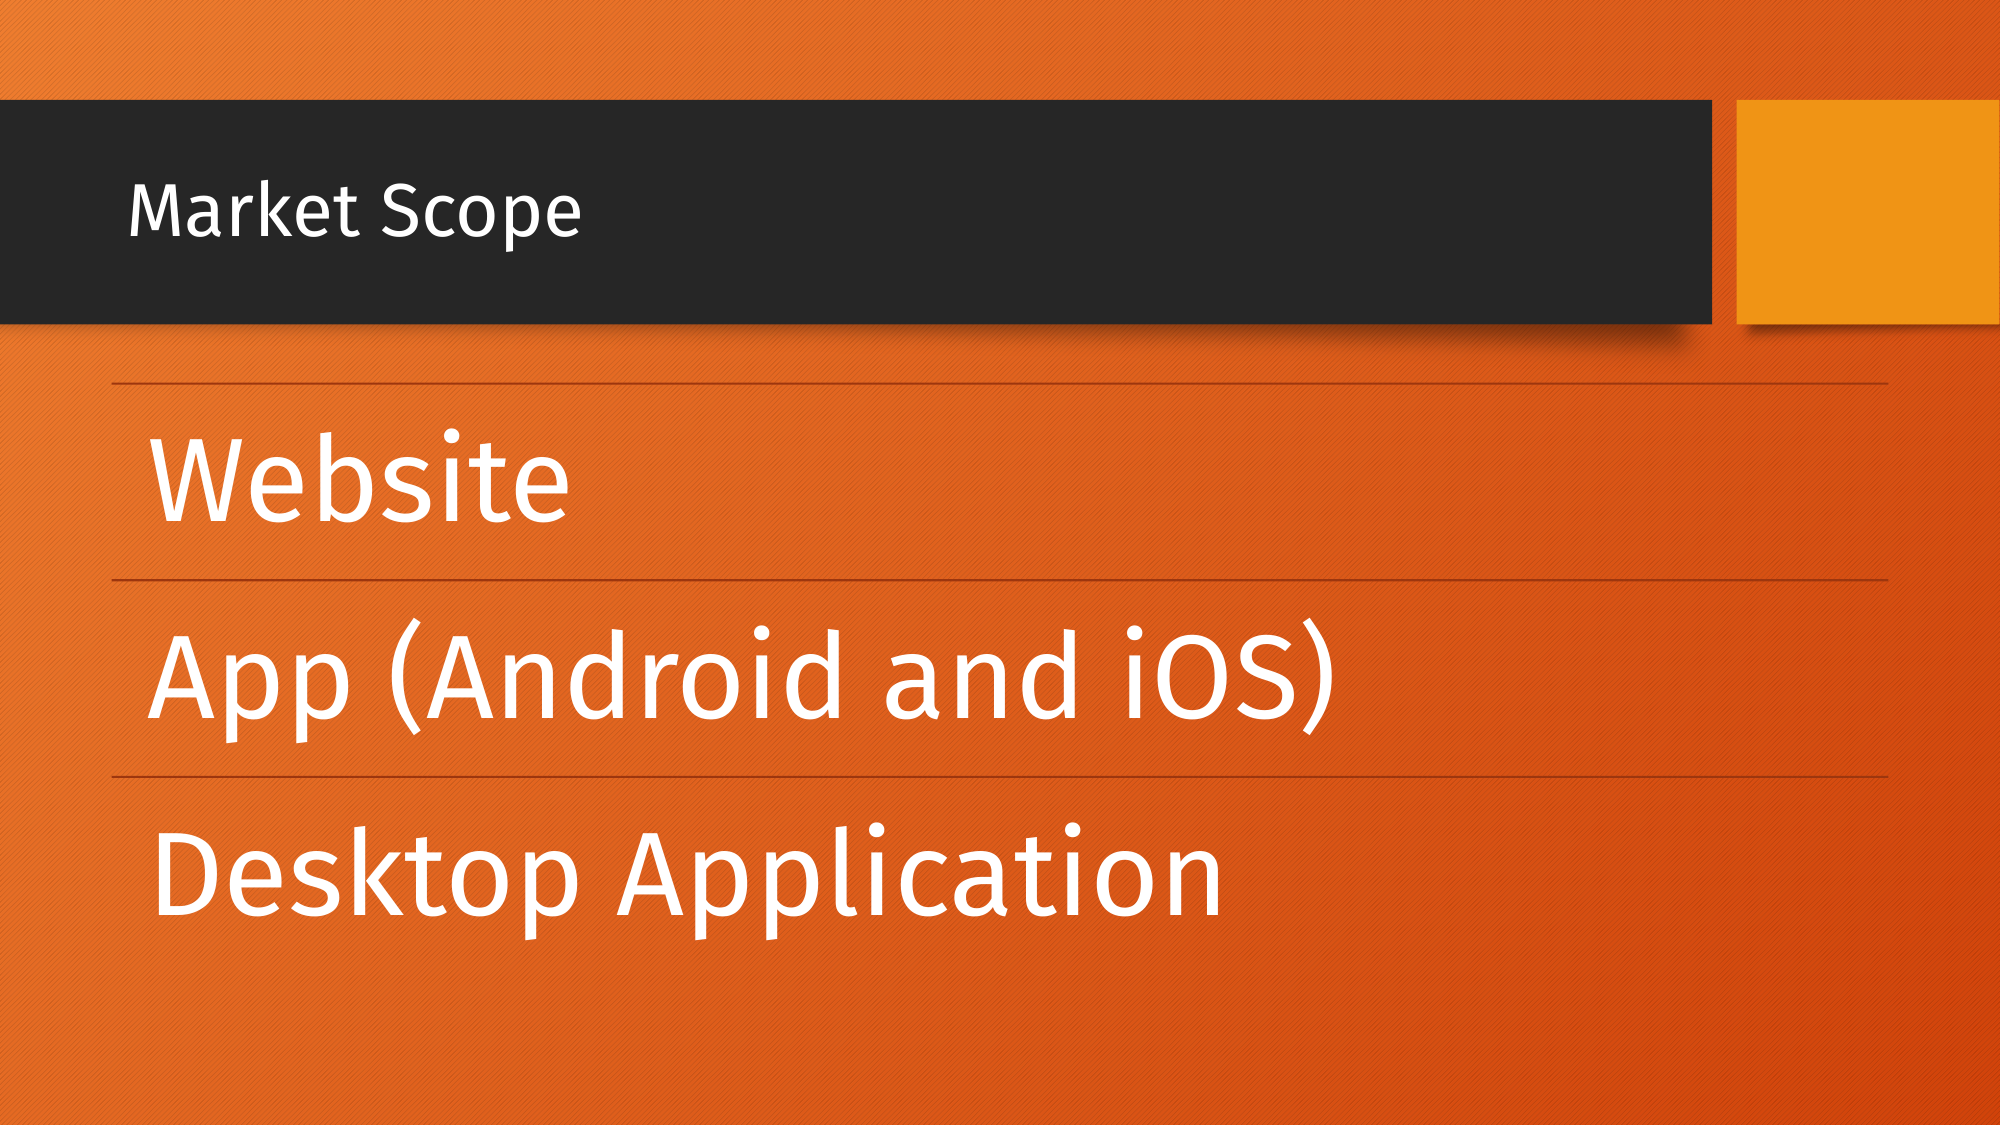

# Market Scope
Website
App (Android and iOS)
Desktop Application